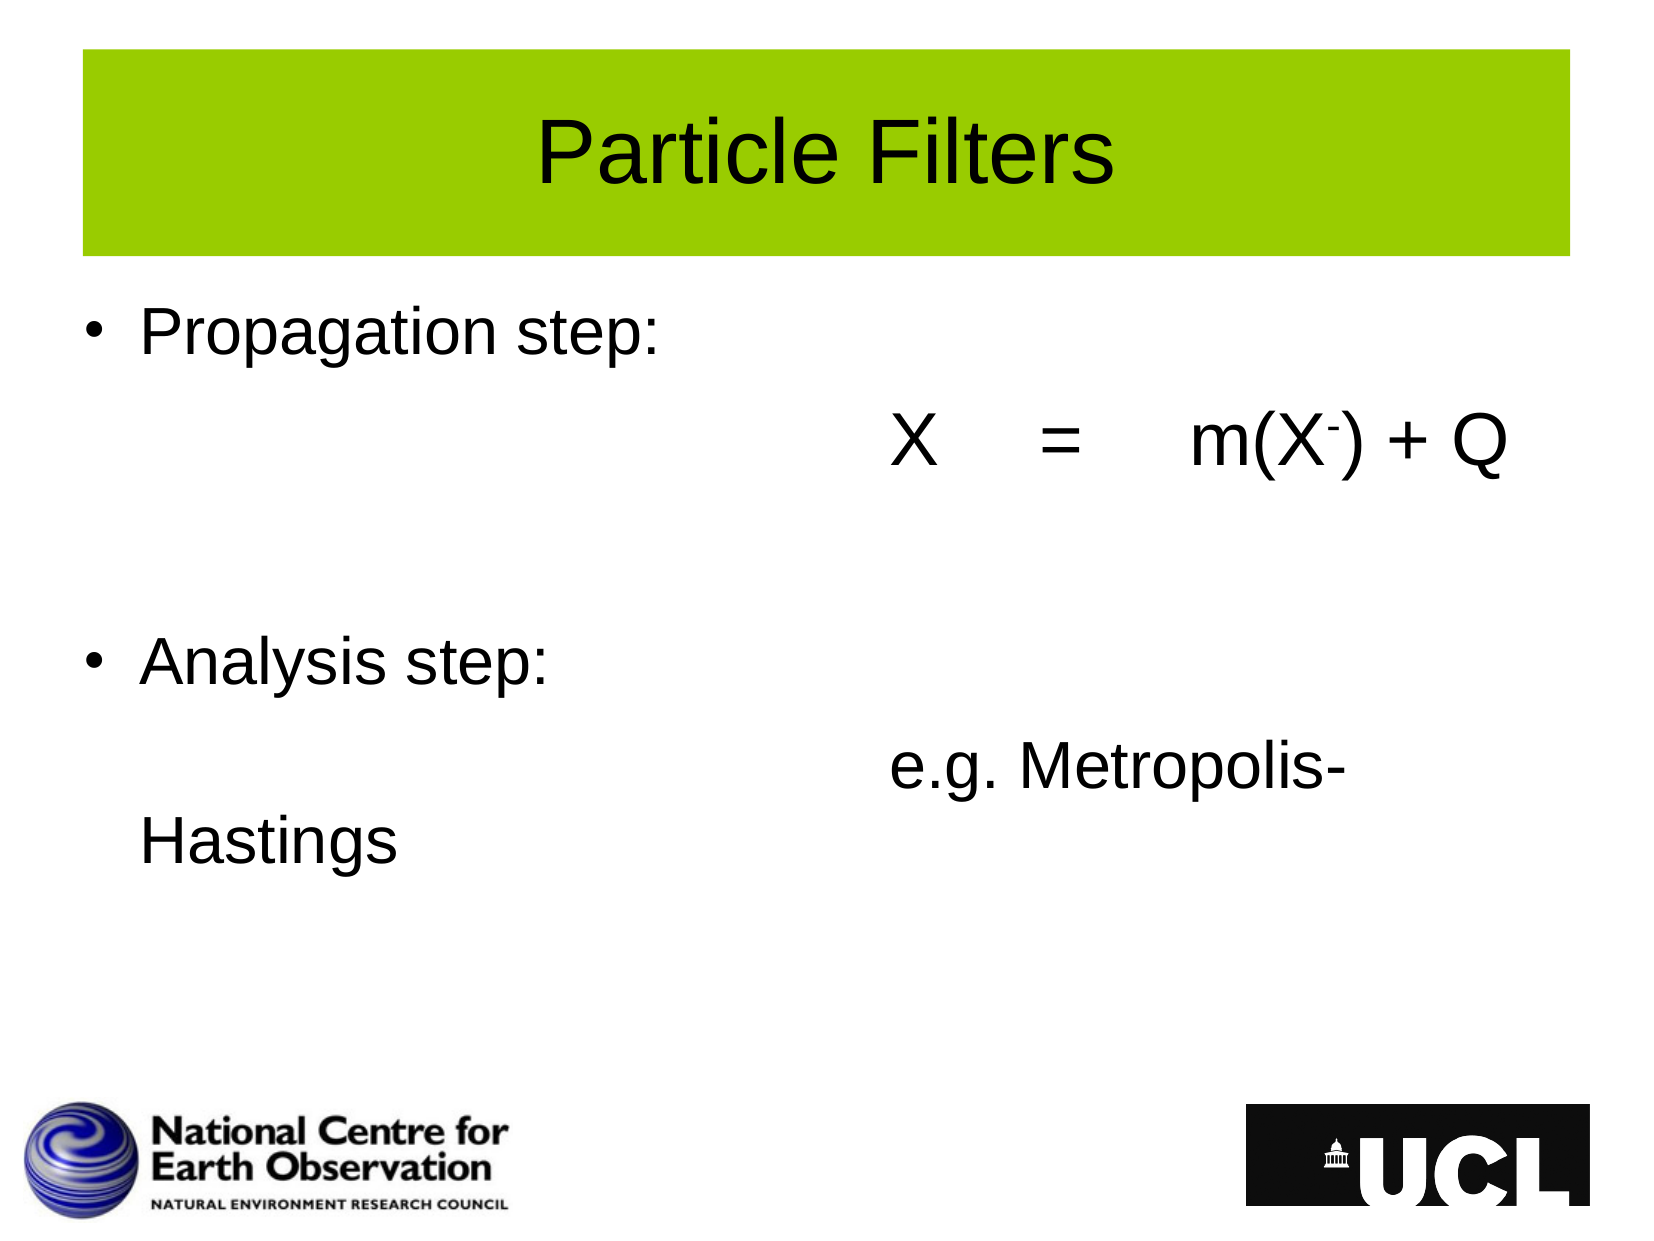

# Particle Filters
Propagation step:
						X	=	m(X-) + Q

Analysis step:
						e.g. Metropolis-Hastings